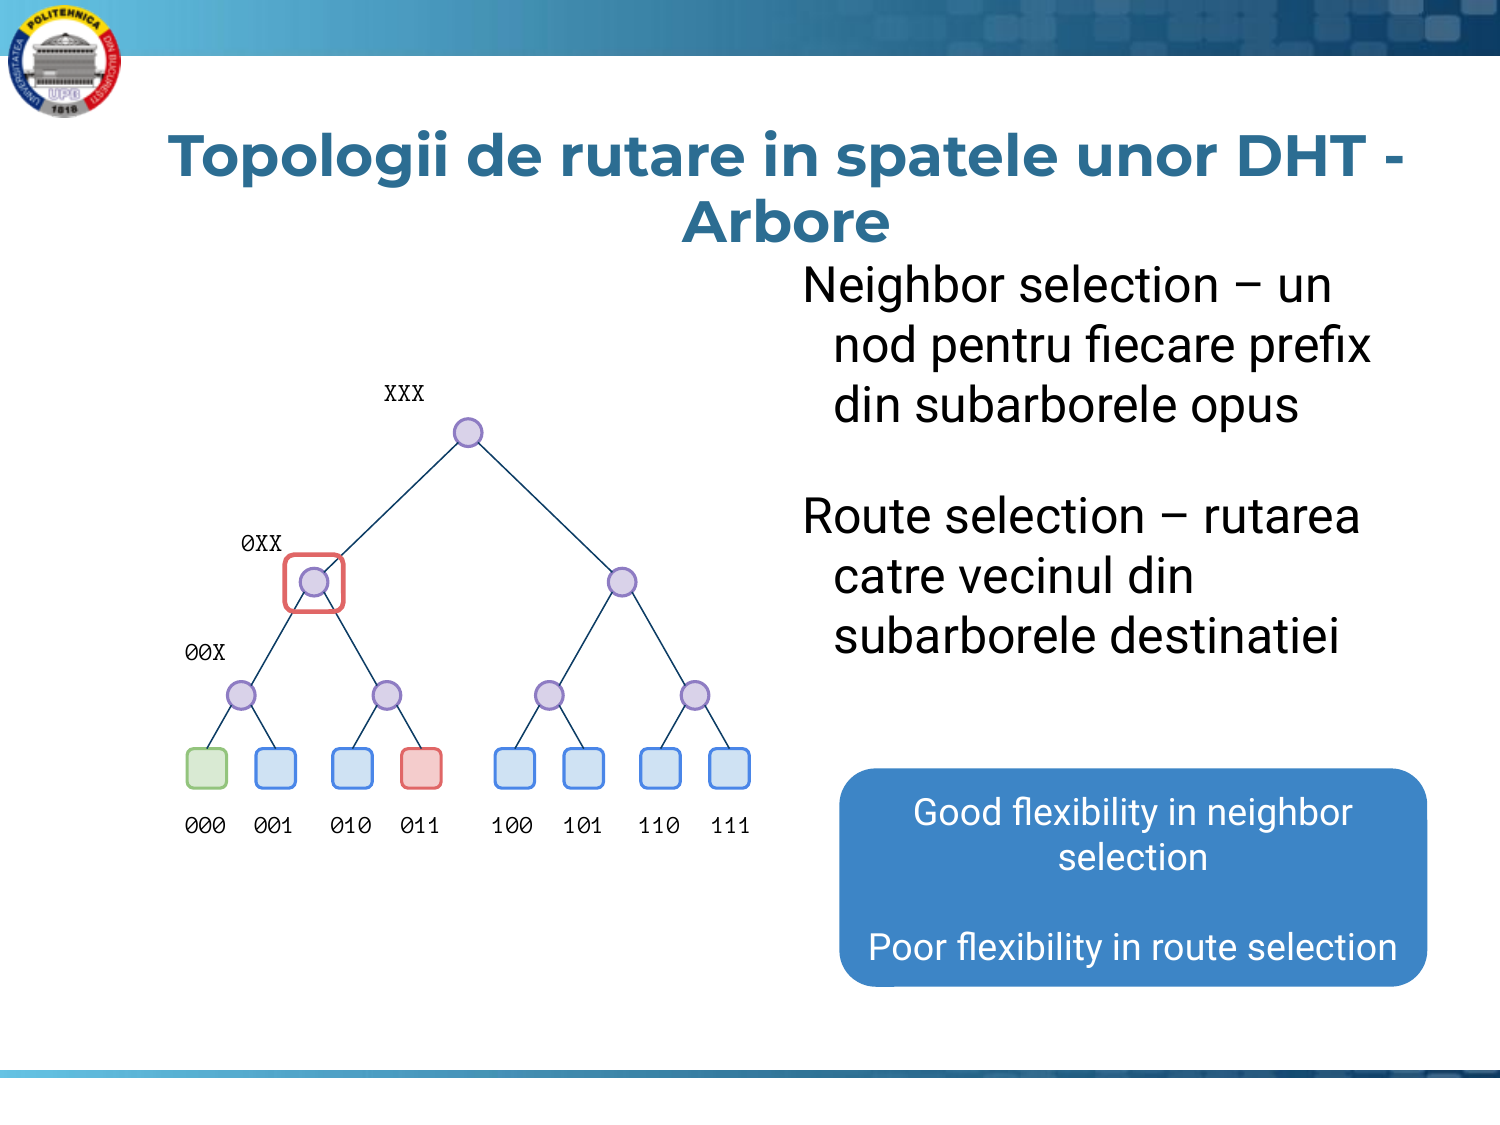

# Topologii de rutare in spatele unor DHT - Arbore
Neighbor selection – un nod pentru fiecare prefix din subarborele opus
XXX

Route selection – rutarea catre vecinul din subarborele destinatiei
0XX

00X
Good flexibility in neighbor selection

Poor flexibility in route selection
000
001
010
011
100
101
110
111